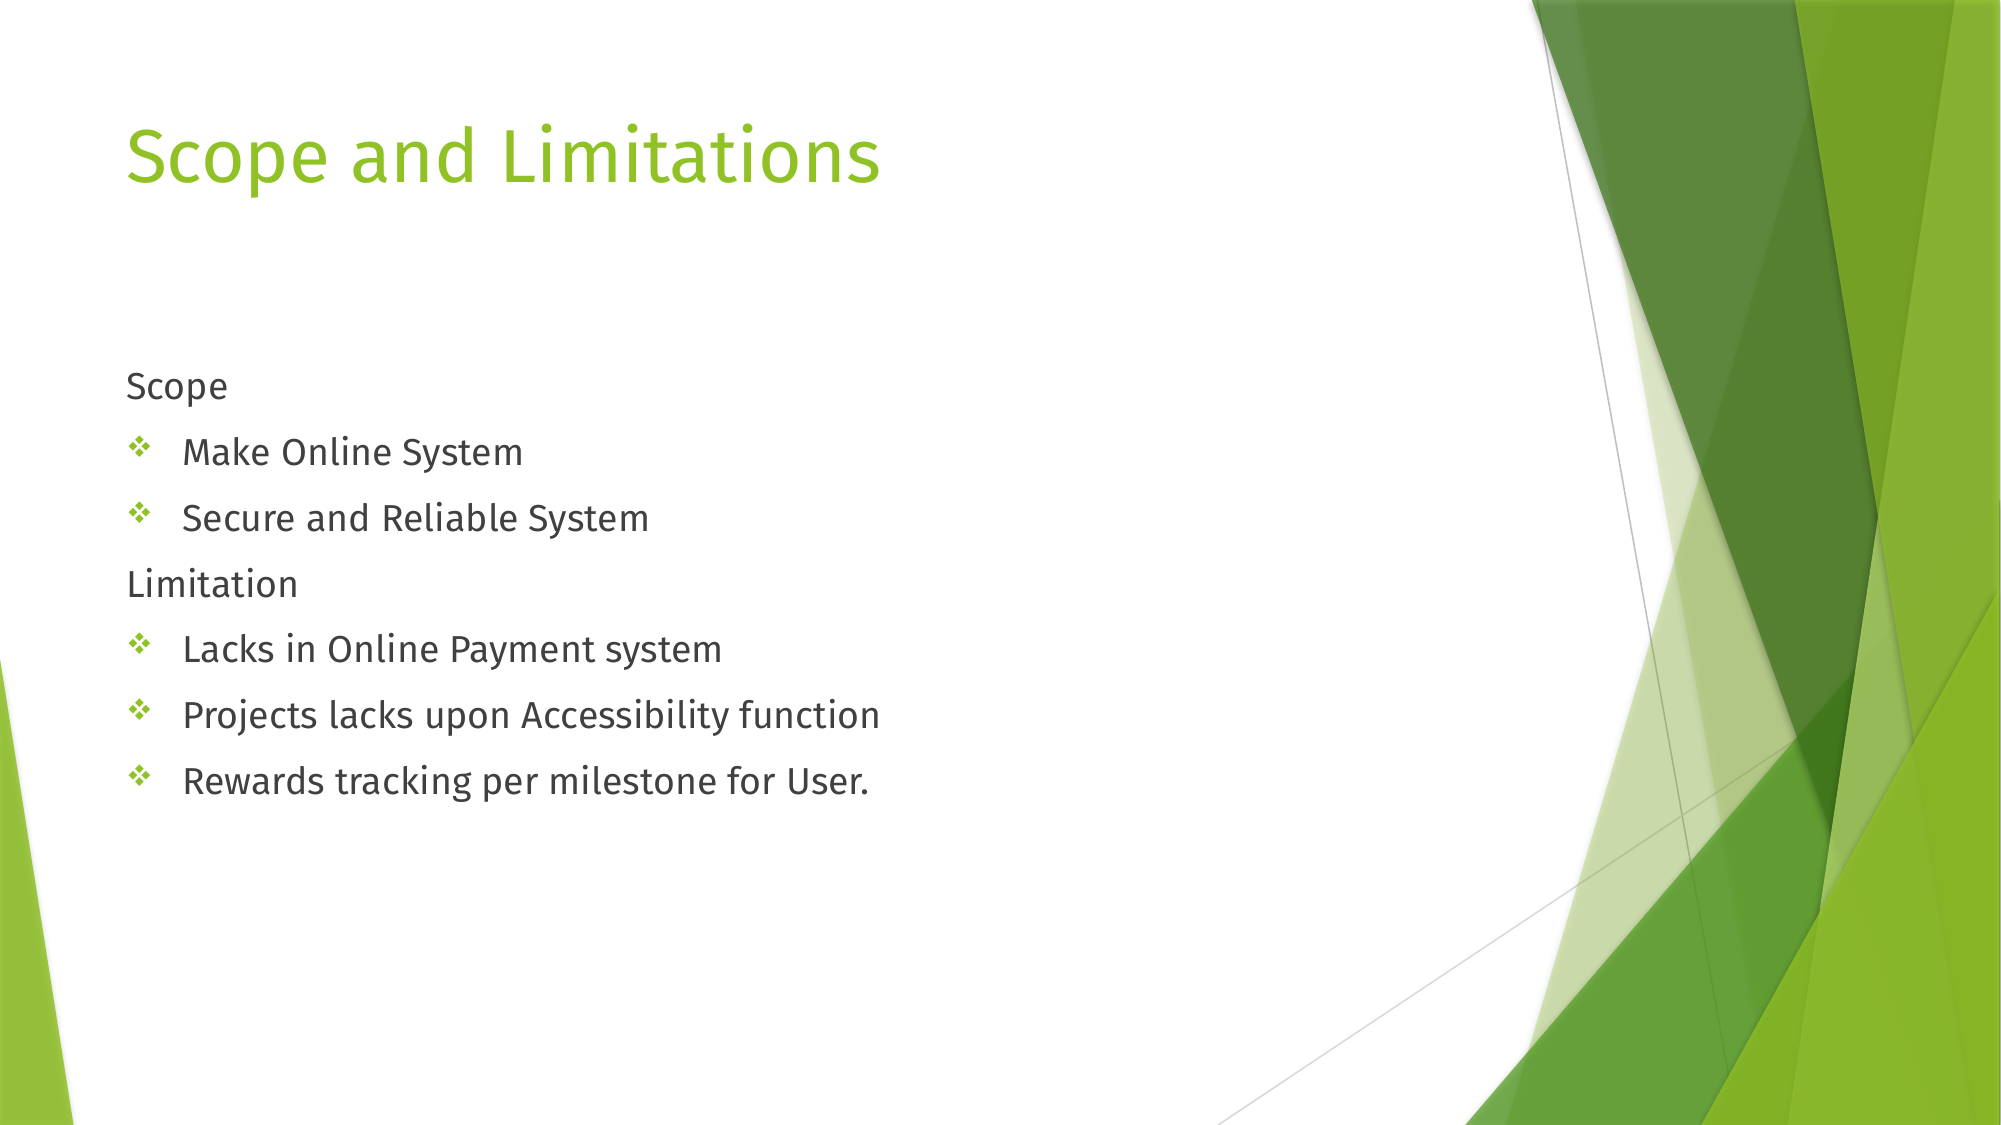

# Scope and Limitations
Scope
Make Online System
Secure and Reliable System
Limitation
Lacks in Online Payment system
Projects lacks upon Accessibility function
Rewards tracking per milestone for User.